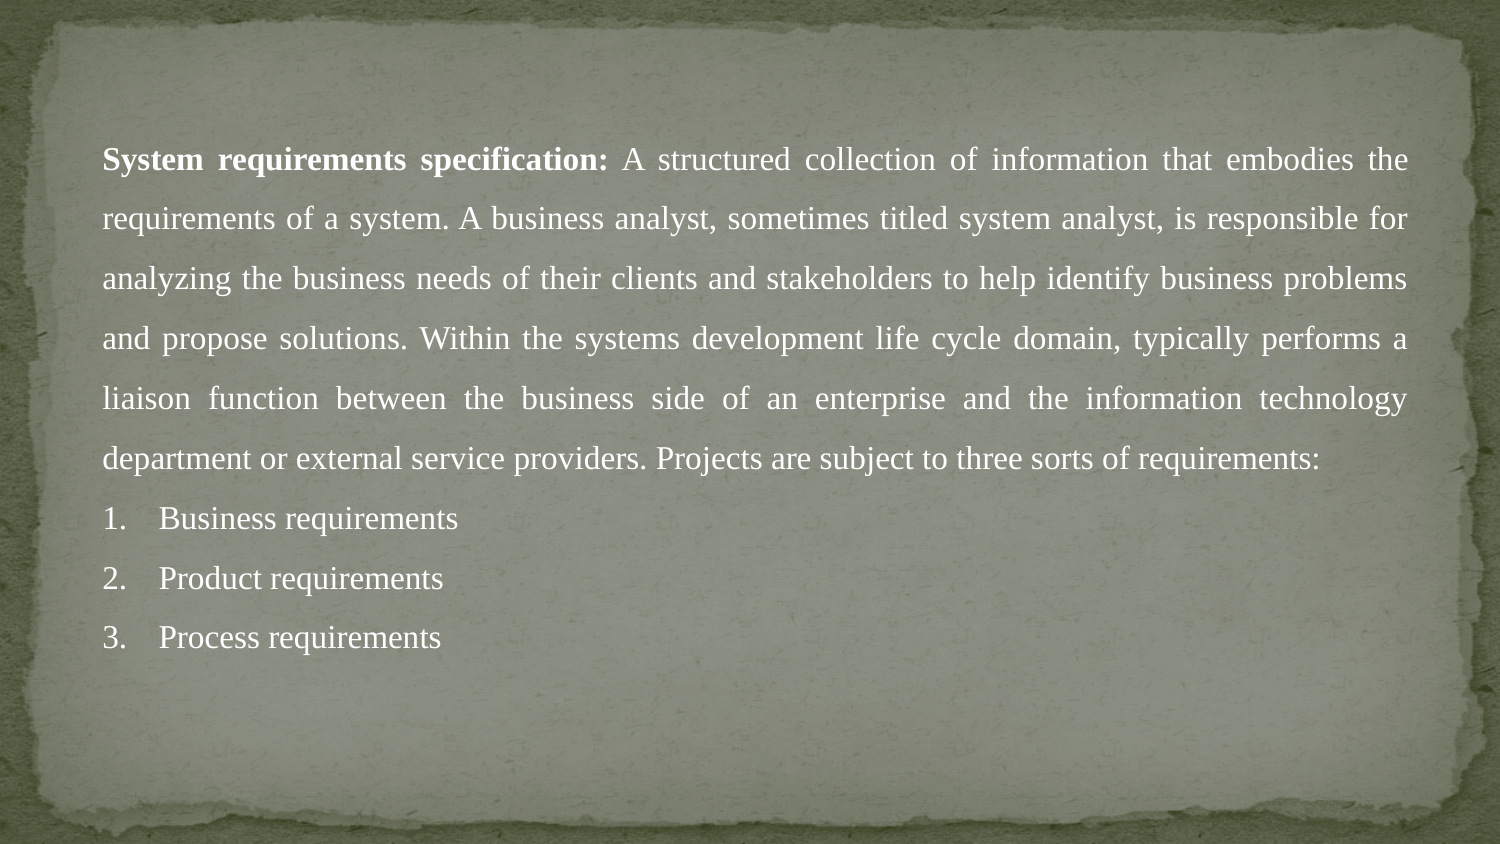

System requirements specification: A structured collection of information that embodies the requirements of a system. A business analyst, sometimes titled system analyst, is responsible for analyzing the business needs of their clients and stakeholders to help identify business problems and propose solutions. Within the systems development life cycle domain, typically performs a liaison function between the business side of an enterprise and the information technology department or external service providers. Projects are subject to three sorts of requirements:
Business requirements
Product requirements
Process requirements